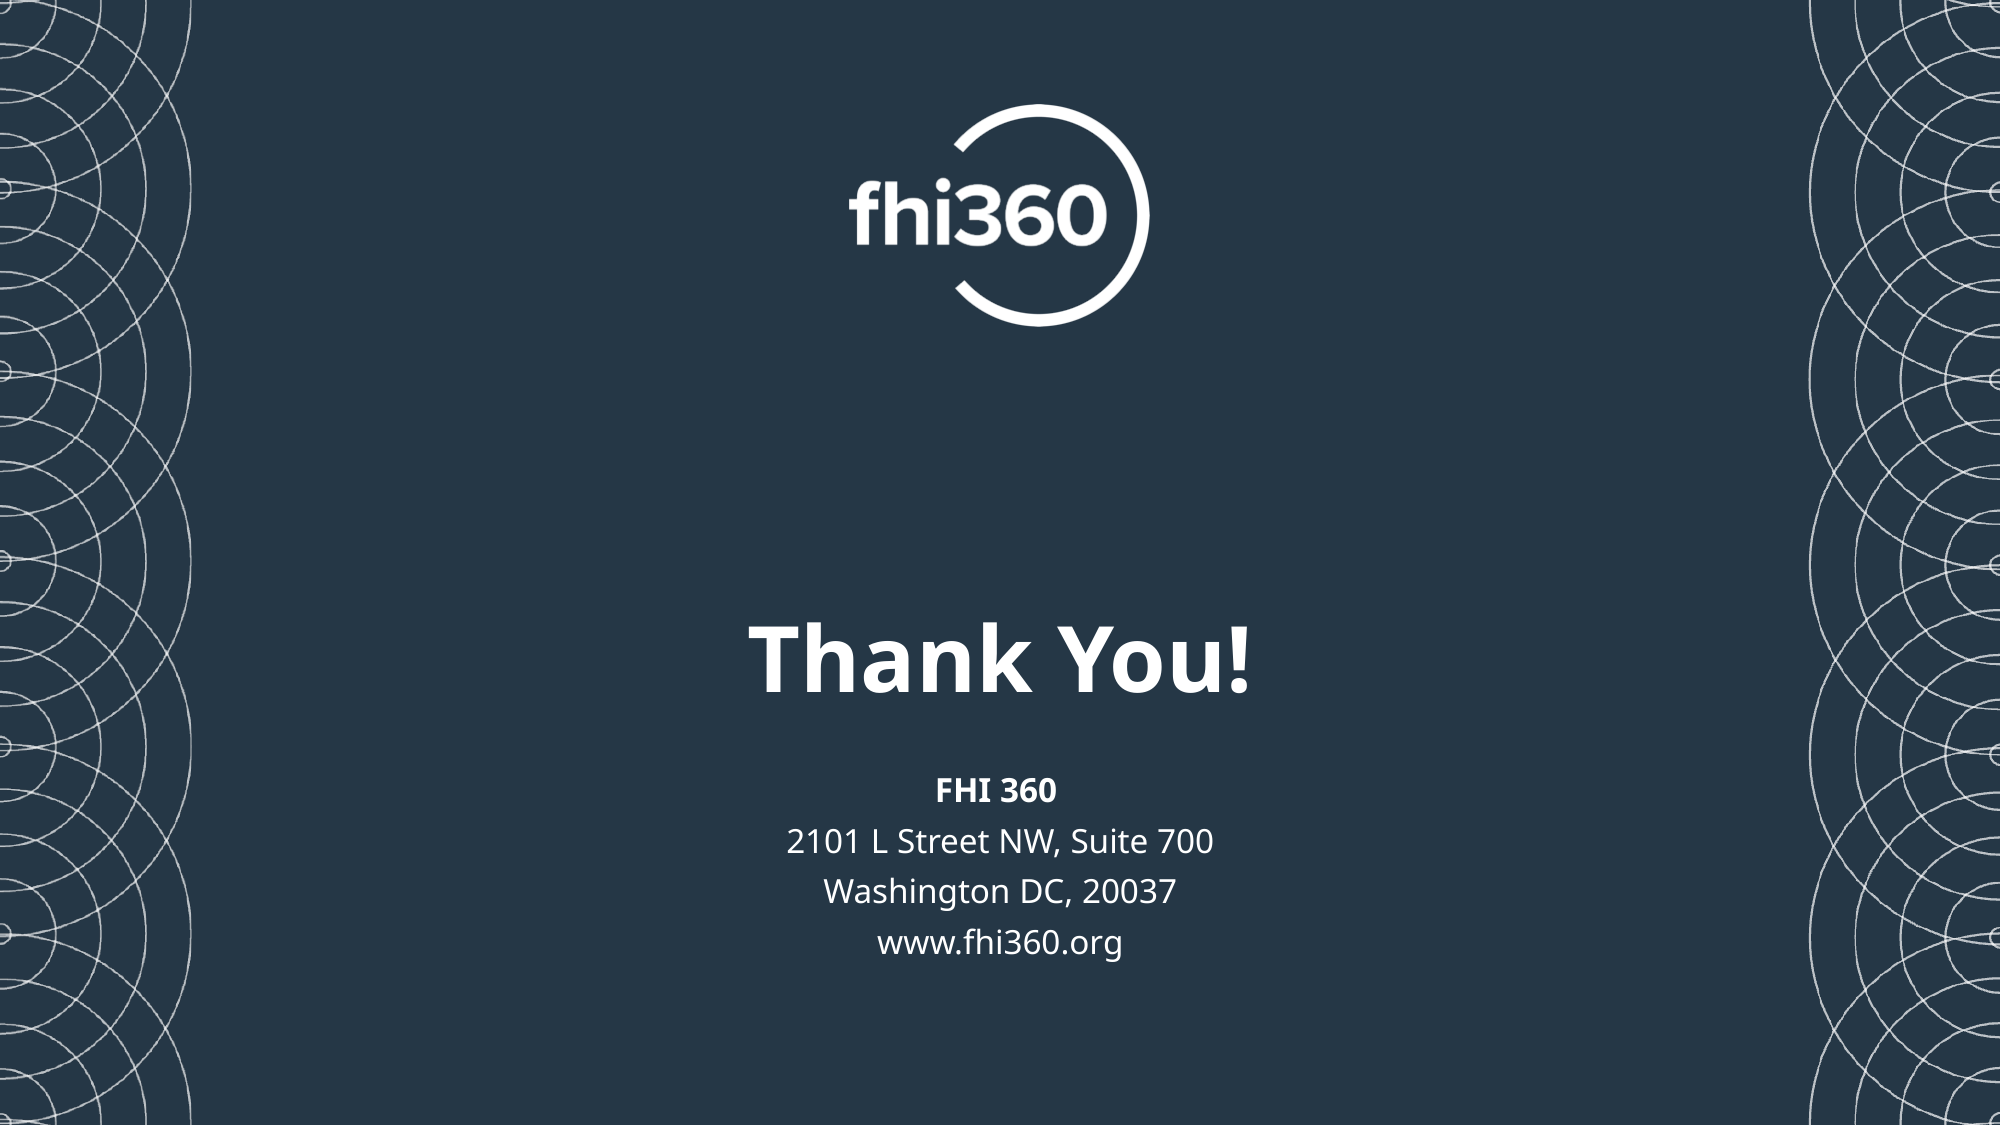

# Thank You!
FHI 360
2101 L Street NW, Suite 700
Washington DC, 20037
www.fhi360.org